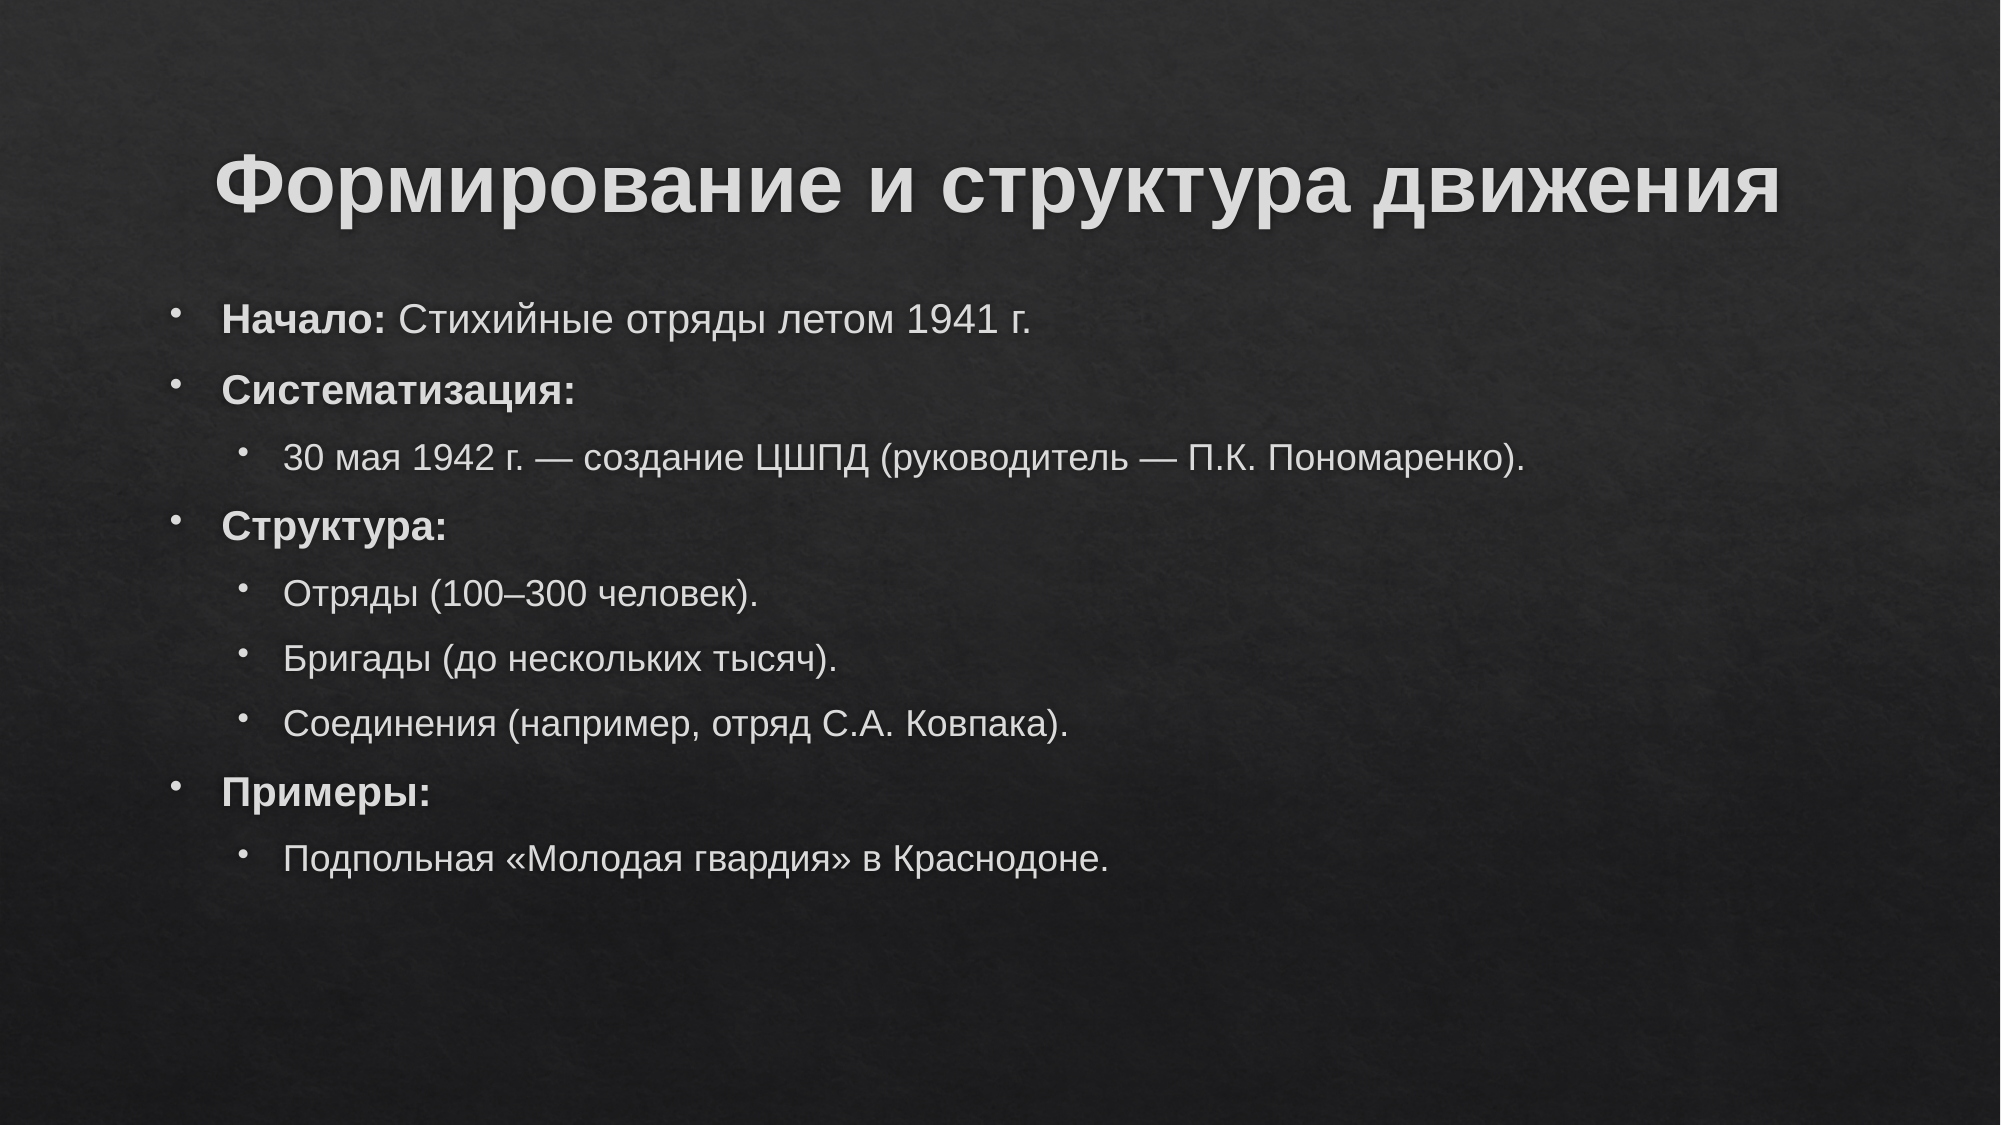

# Формирование и структура движения
Начало: Стихийные отряды летом 1941 г.
Систематизация:
30 мая 1942 г. — создание ЦШПД (руководитель — П.К. Пономаренко).
Структура:
Отряды (100–300 человек).
Бригады (до нескольких тысяч).
Соединения (например, отряд С.А. Ковпака).
Примеры:
Подпольная «Молодая гвардия» в Краснодоне.